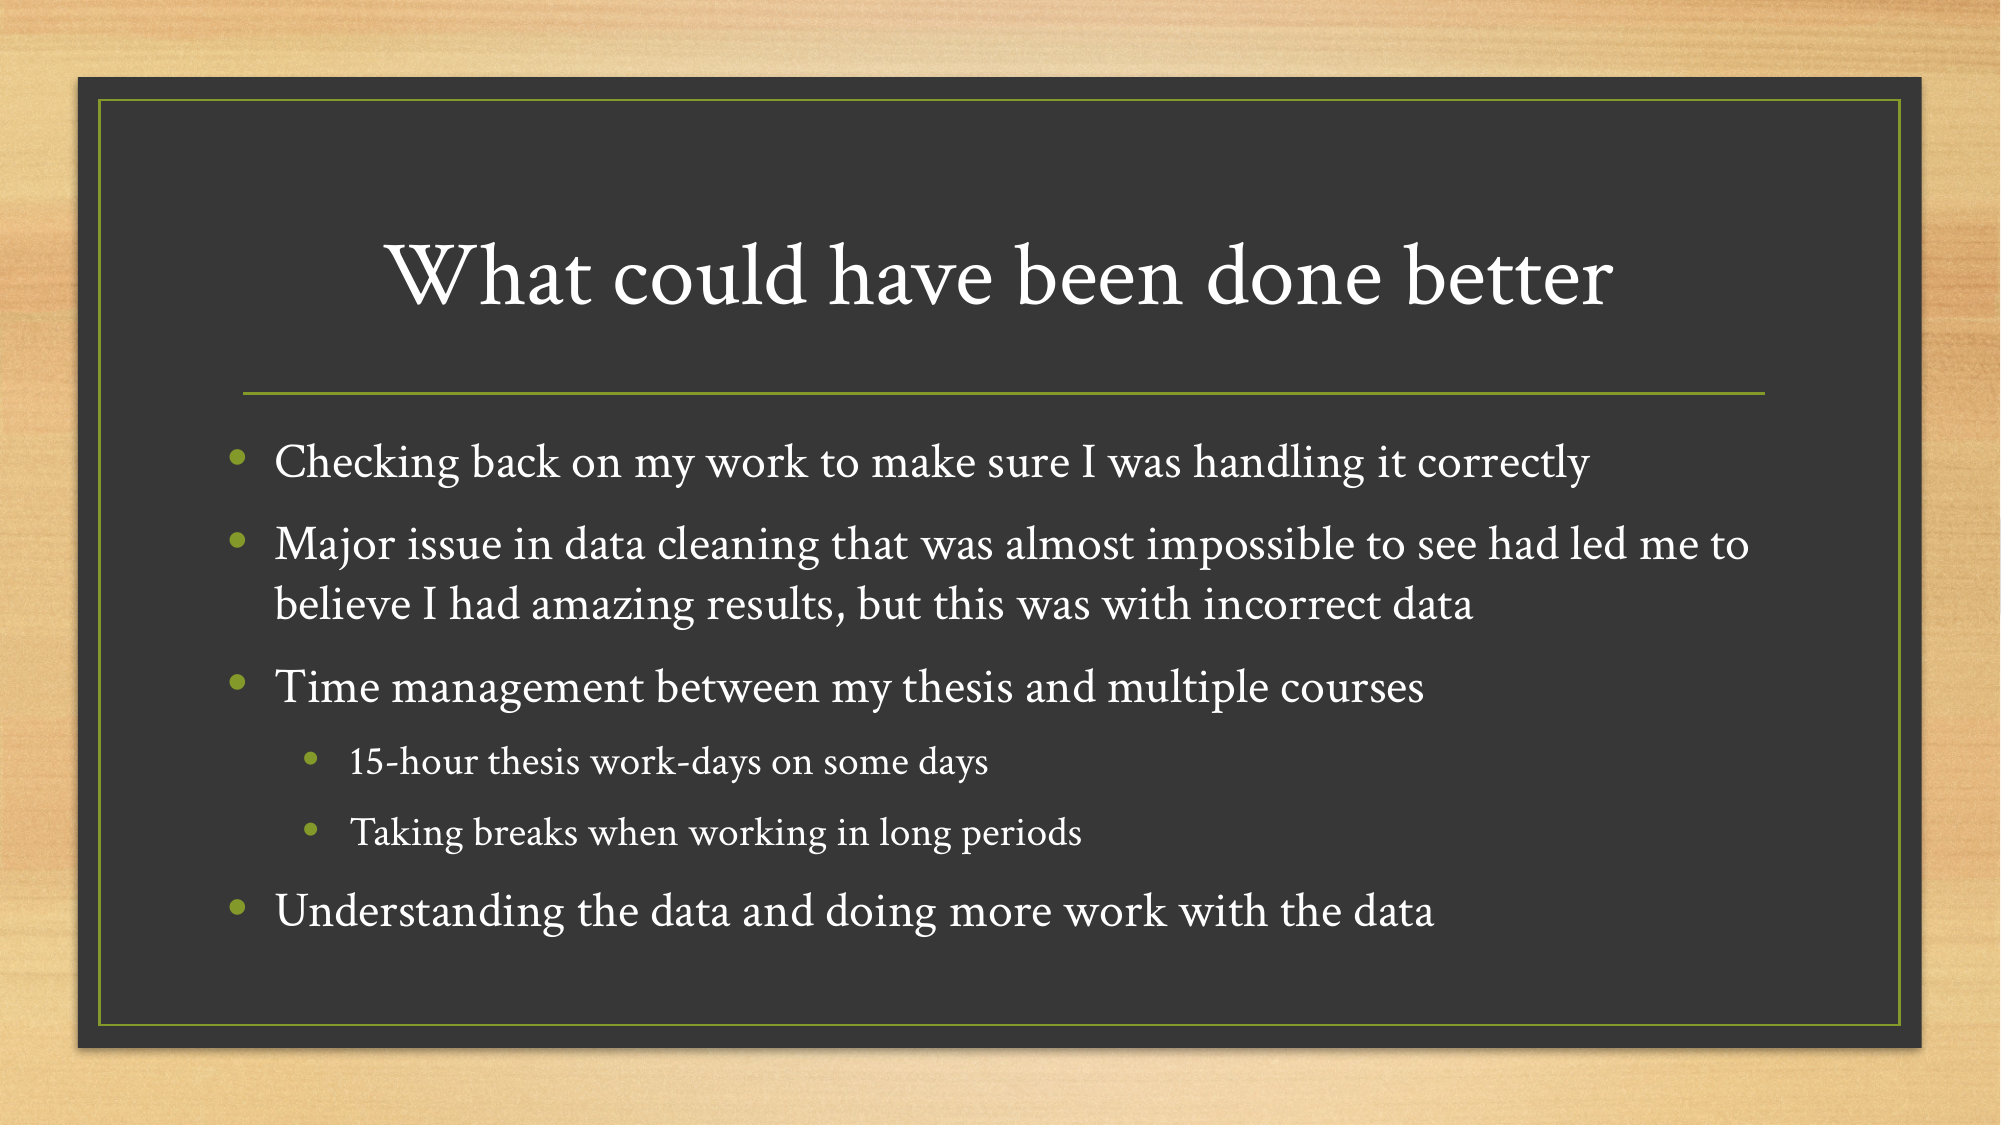

# What could have been done better
Checking back on my work to make sure I was handling it correctly
Major issue in data cleaning that was almost impossible to see had led me to believe I had amazing results, but this was with incorrect data
Time management between my thesis and multiple courses
15-hour thesis work-days on some days
Taking breaks when working in long periods
Understanding the data and doing more work with the data